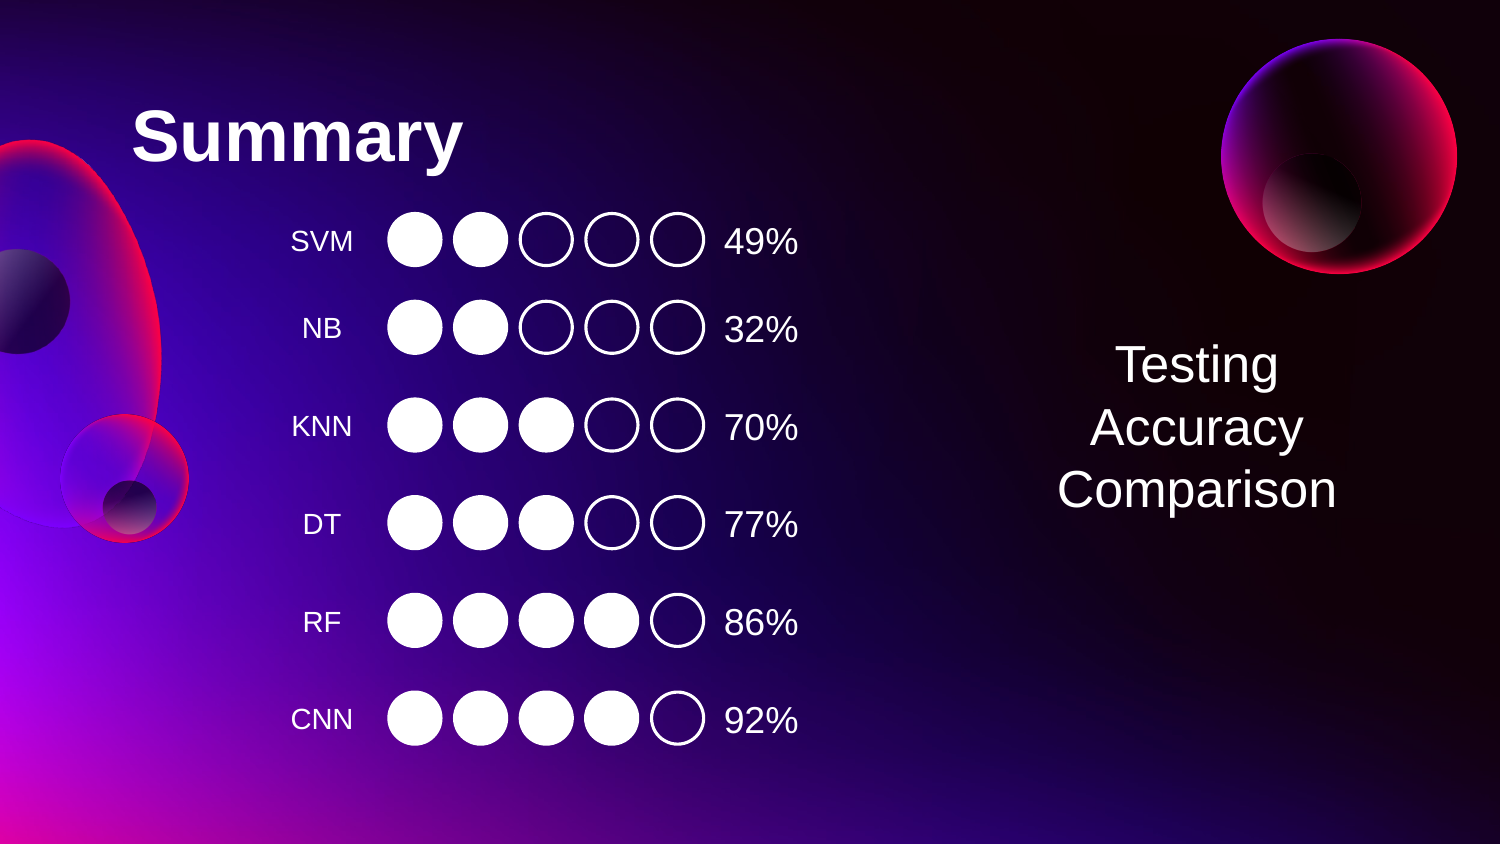

# Summary
SVM
49%

NB
32%

Testing Accuracy Comparison
KNN
70%

DT
77%

RF
86%

CNN
92%